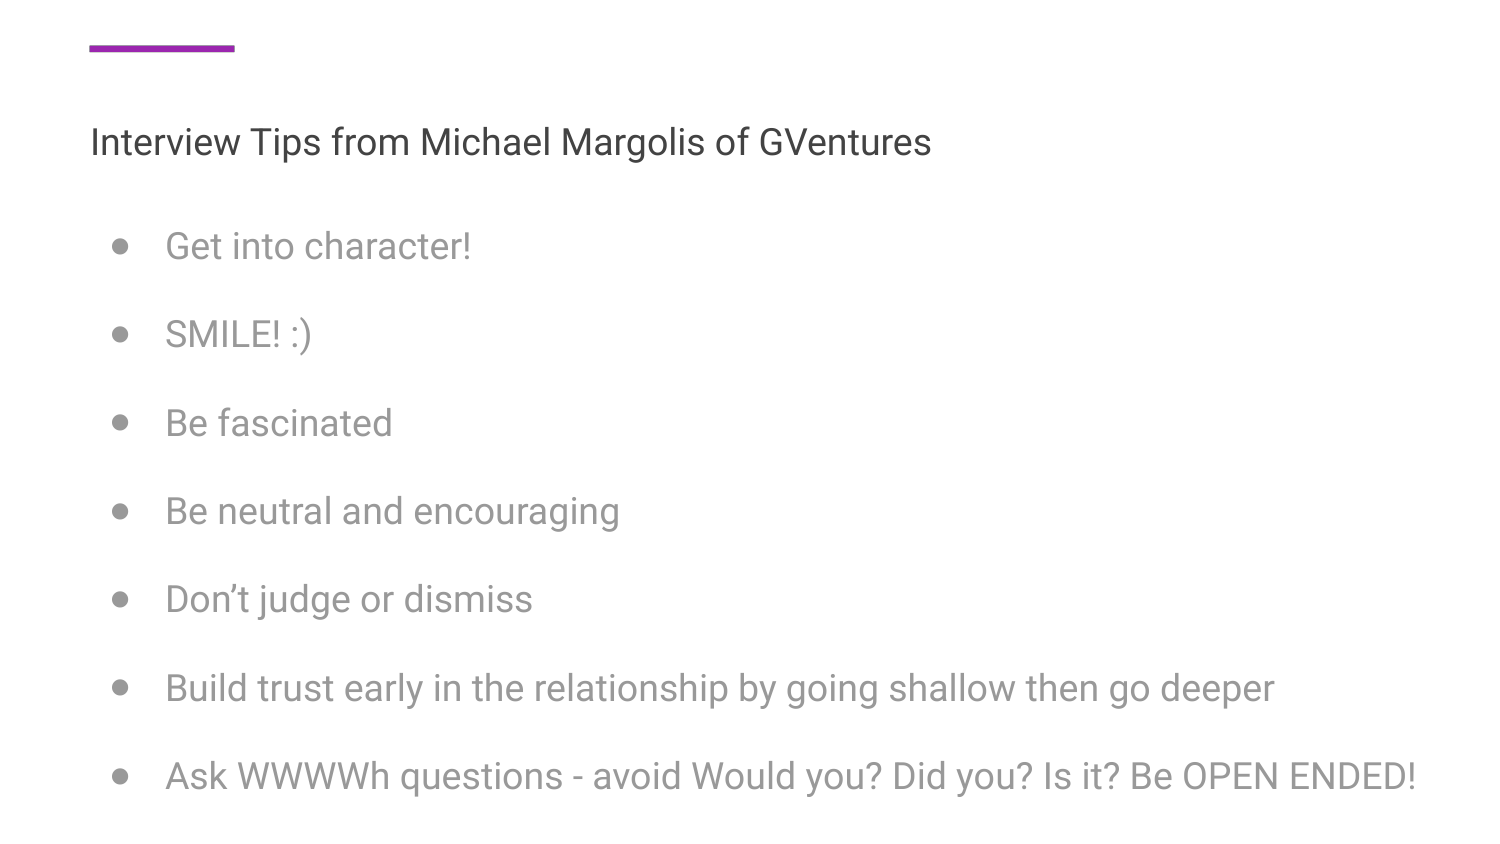

# Interview Tips from Michael Margolis of GVentures
Get into character!
SMILE! :)
Be fascinated
Be neutral and encouraging
Don’t judge or dismiss
Build trust early in the relationship by going shallow then go deeper
Ask WWWWh questions - avoid Would you? Did you? Is it? Be OPEN ENDED!